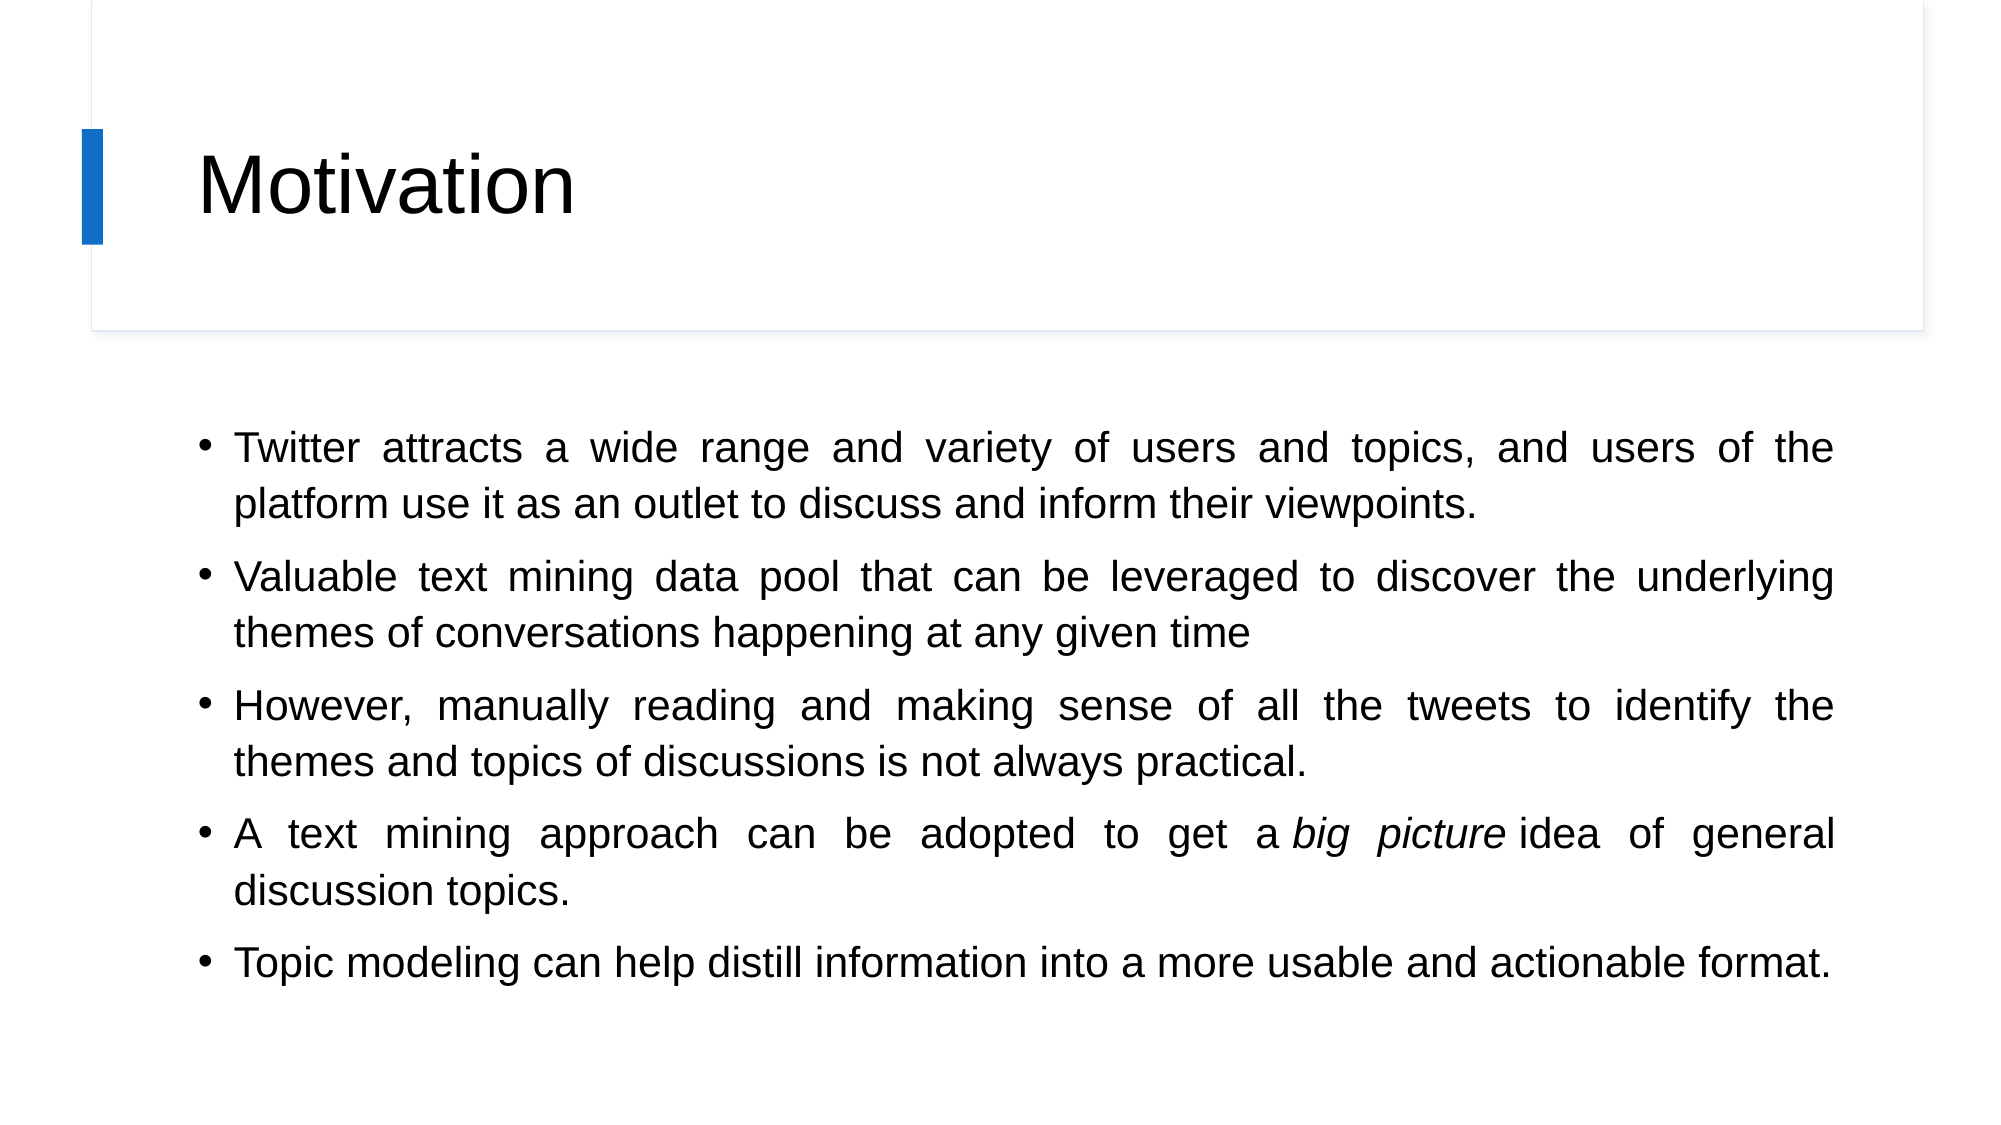

# Motivation
Twitter attracts a wide range and variety of users and topics, and users of the platform use it as an outlet to discuss and inform their viewpoints.
Valuable text mining data pool that can be leveraged to discover the underlying themes of conversations happening at any given time
However, manually reading and making sense of all the tweets to identify the themes and topics of discussions is not always practical.
A text mining approach can be adopted to get a big picture idea of general discussion topics.
Topic modeling can help distill information into a more usable and actionable format.